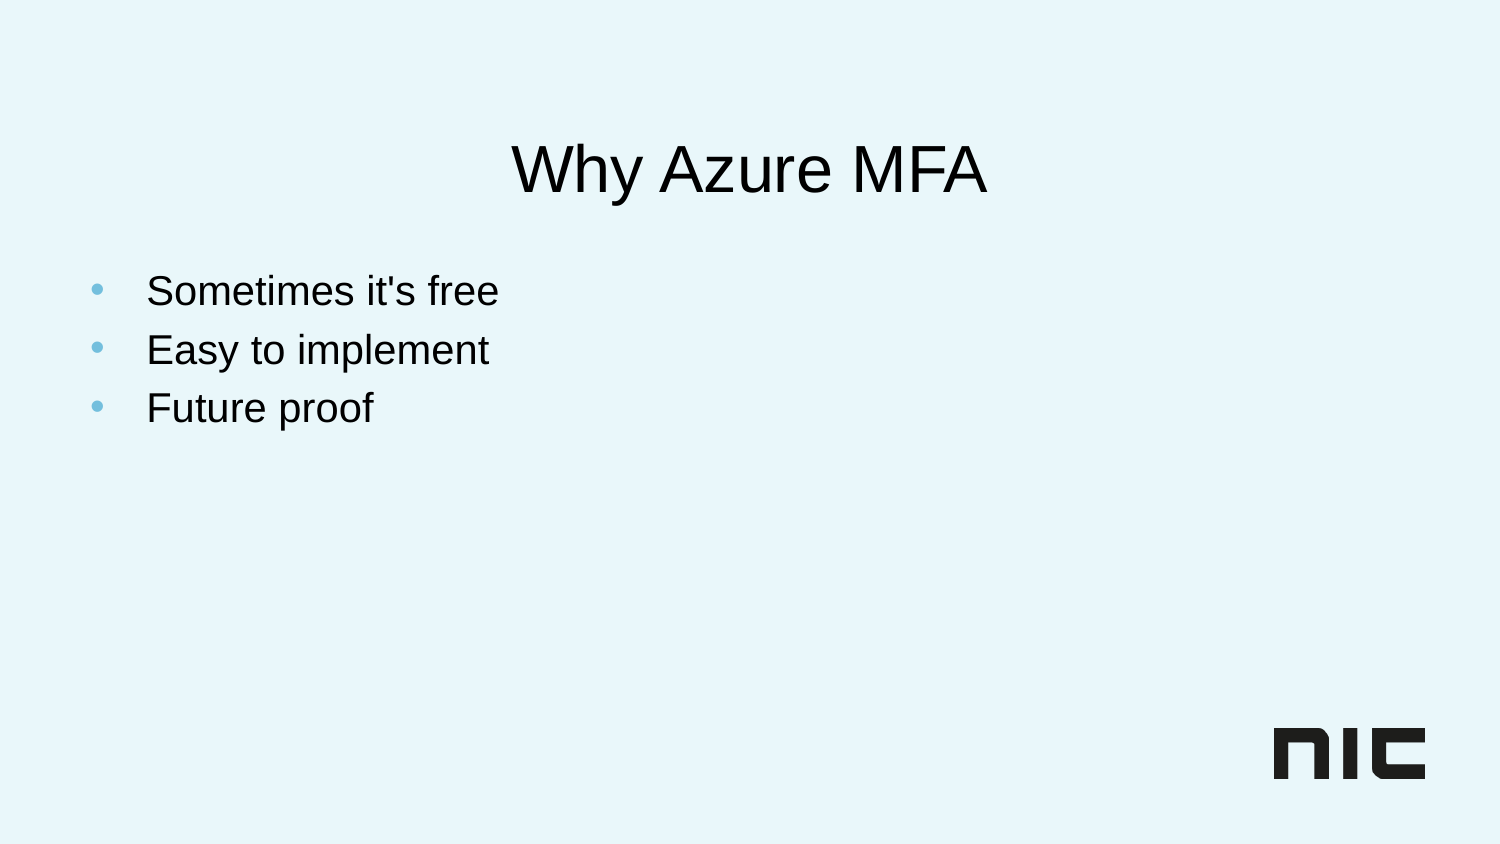

# Why Azure MFA
Sometimes it's free
Easy to implement
Future proof